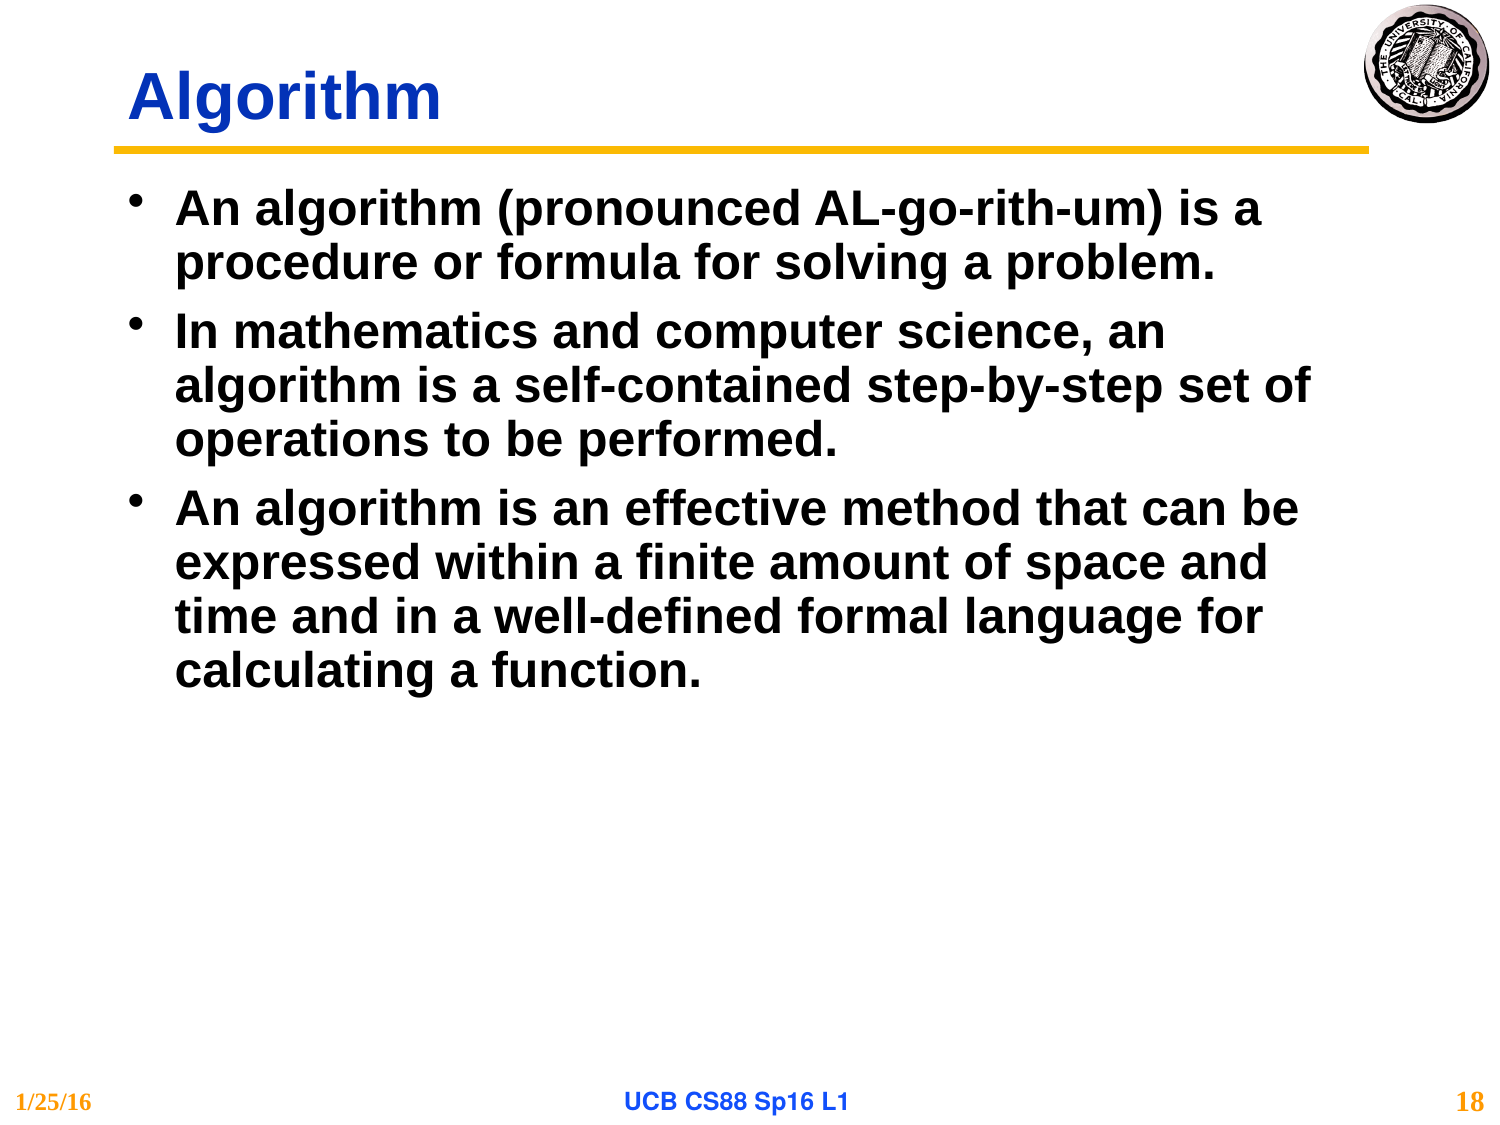

# Algorithm
An algorithm (pronounced AL-go-rith-um) is a procedure or formula for solving a problem.
In mathematics and computer science, an algorithm is a self-contained step-by-step set of operations to be performed.
An algorithm is an effective method that can be expressed within a finite amount of space and time and in a well-defined formal language for calculating a function.
1/25/16
UCB CS88 Sp16 L1
18